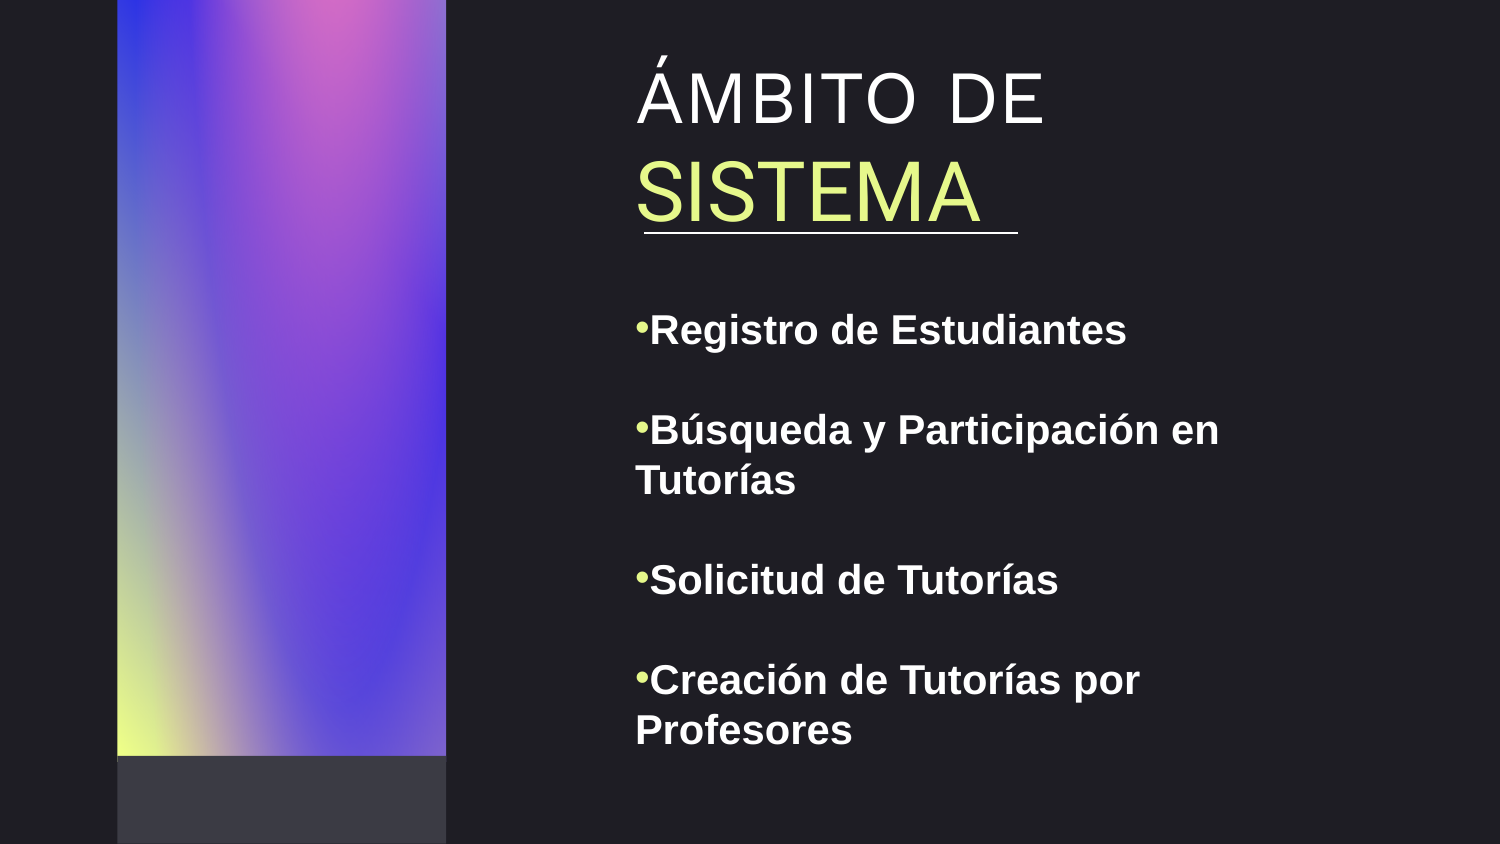

ÁMBITO DE SISTEMA
Registro de Estudiantes

Búsqueda y Participación en Tutorías

Solicitud de Tutorías

Creación de Tutorías por Profesores